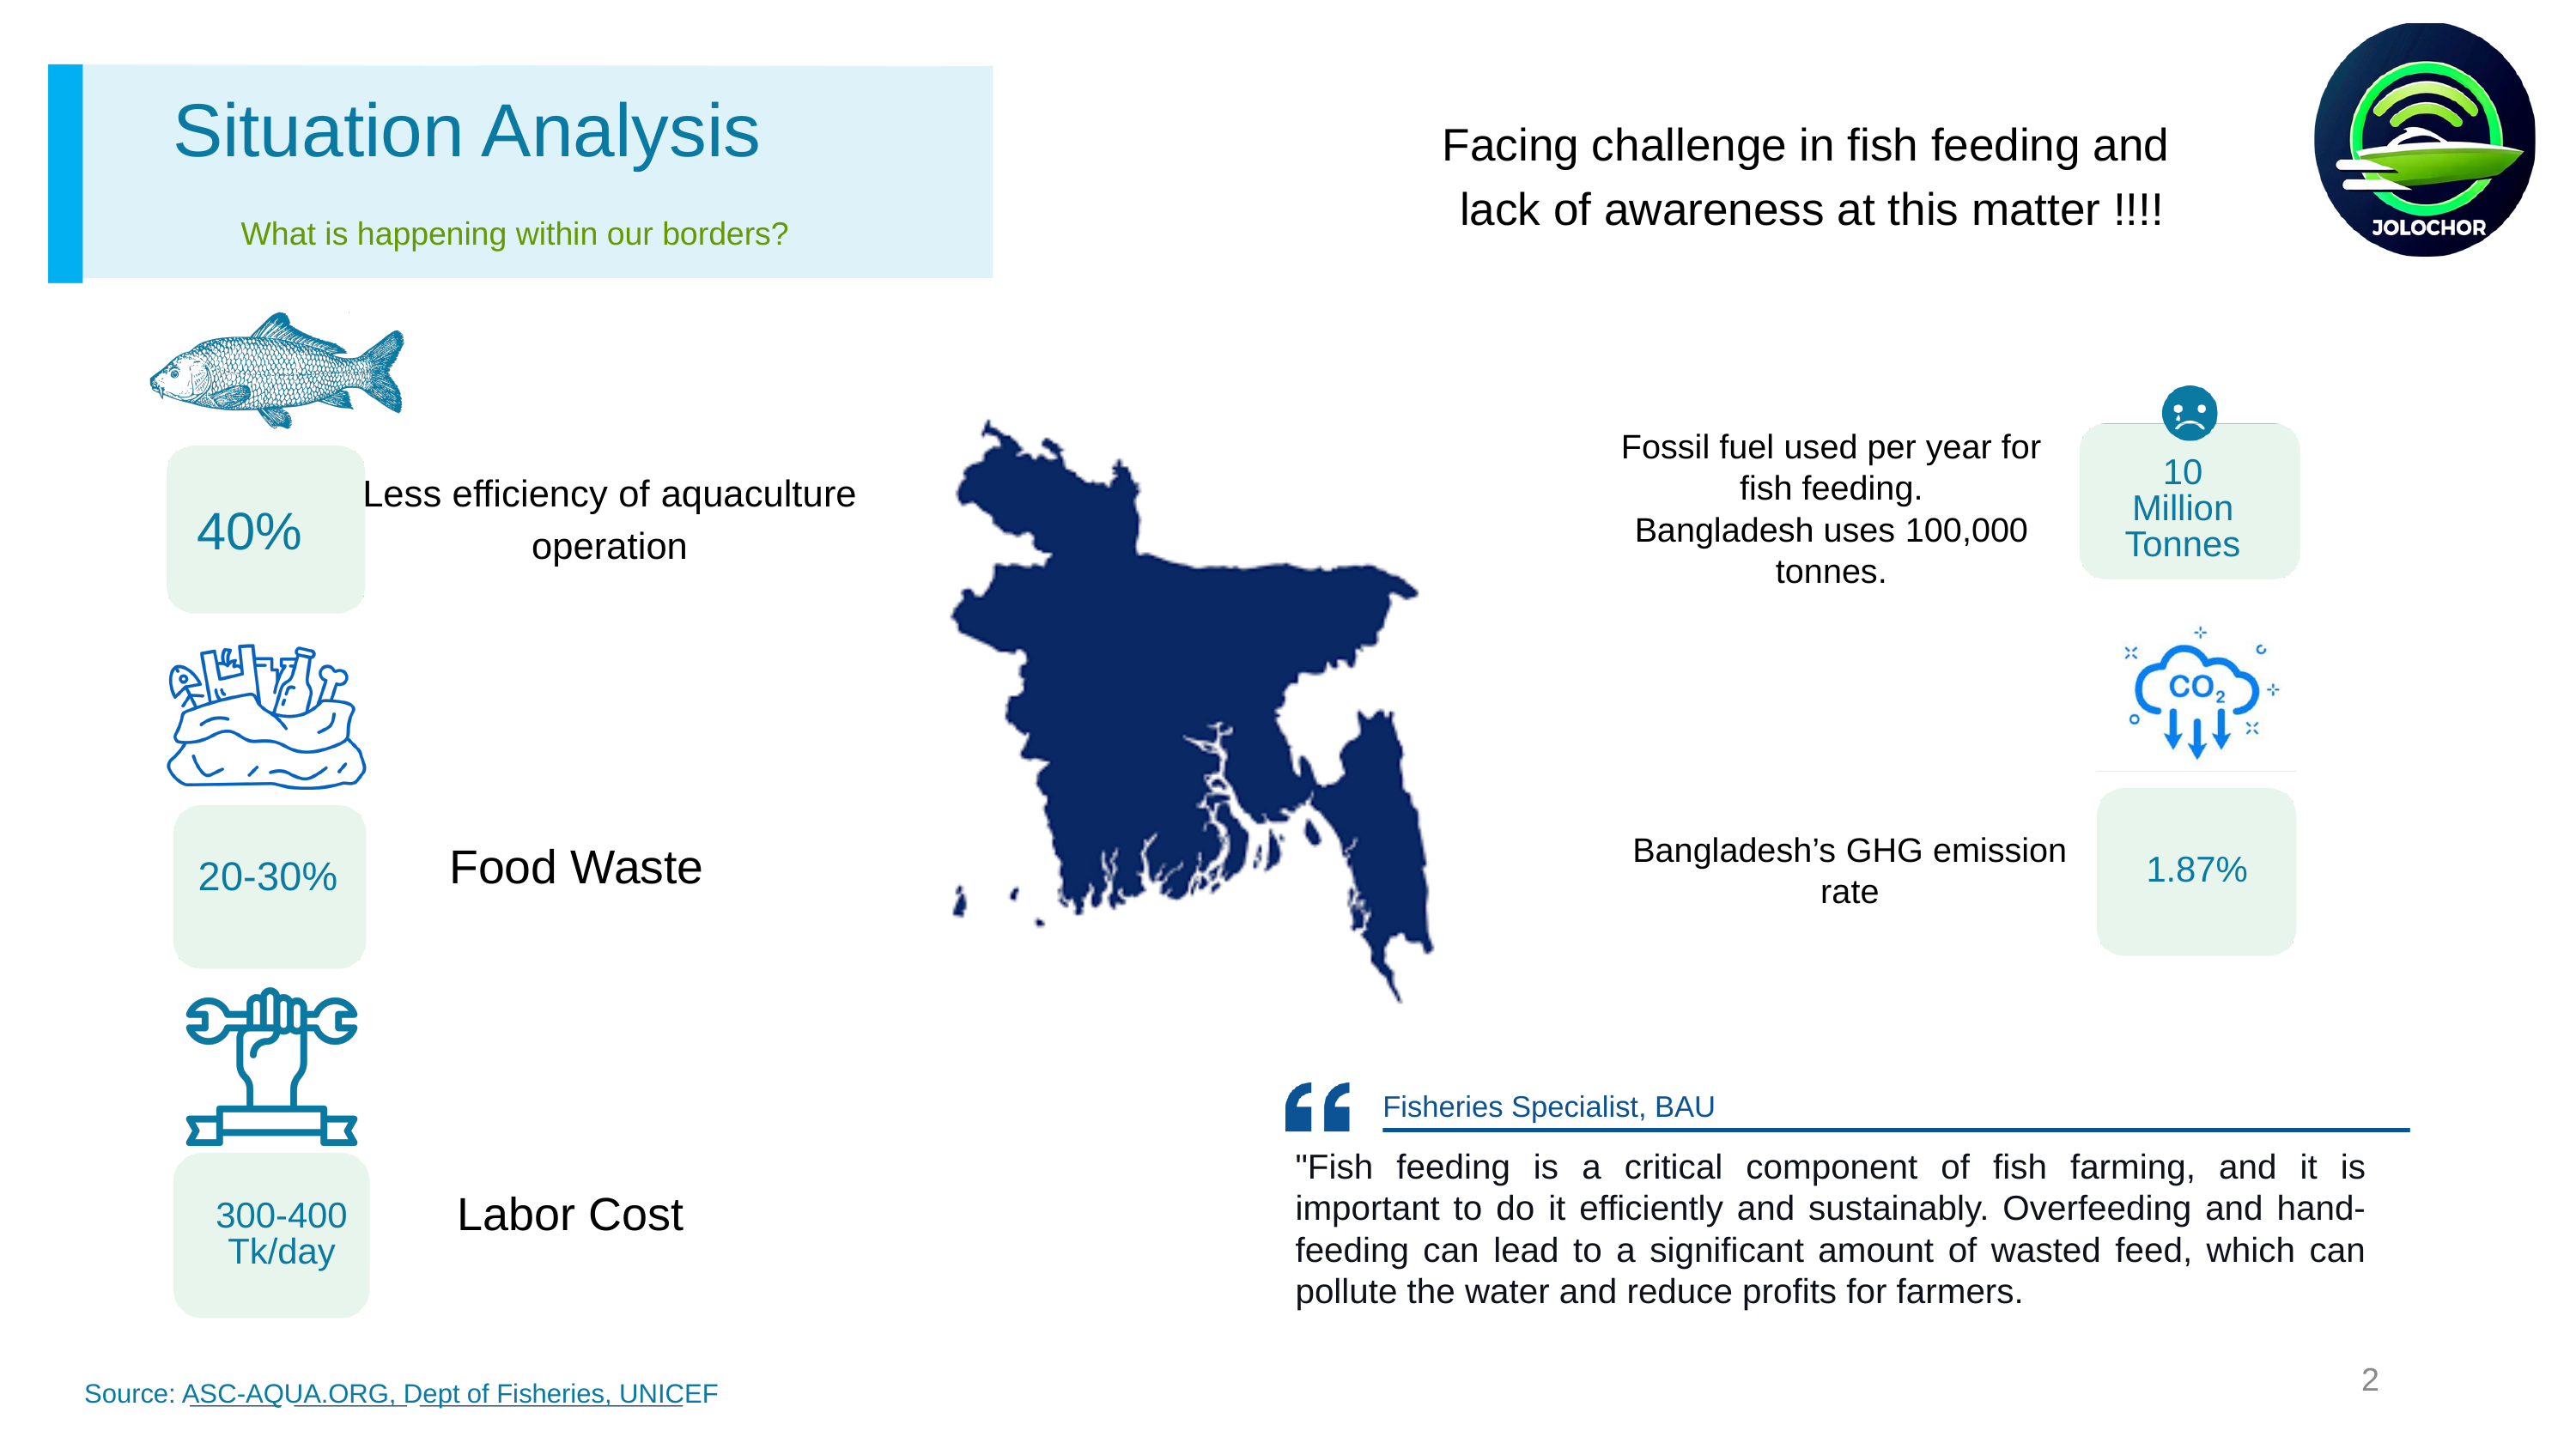

Facing challenge in fish feeding and
 lack of awareness at this matter !!!!
Situation Analysis
What is happening within our borders?

Fossil fuel used per year for fish feeding.
Bangladesh uses 100,000 tonnes.

10 Million Tonnes
Less efficiency of aquaculture operation
40%

The Unsafe Water Tragedy Environmental Pollution, Waste Mismanagement & Flood
Bangladesh’s GHG emission rate

Food Waste
1.87%
20-30%

Fisheries Specialist, BAU

"Fish feeding is a critical component of fish farming, and it is important to do it efficiently and sustainably. Overfeeding and hand-feeding can lead to a significant amount of wasted feed, which can pollute the water and reduce profits for farmers.

Labor Cost
300-400 Tk/day
2
Source: ASC-AQUA.ORG, Dept of Fisheries, UNICEF